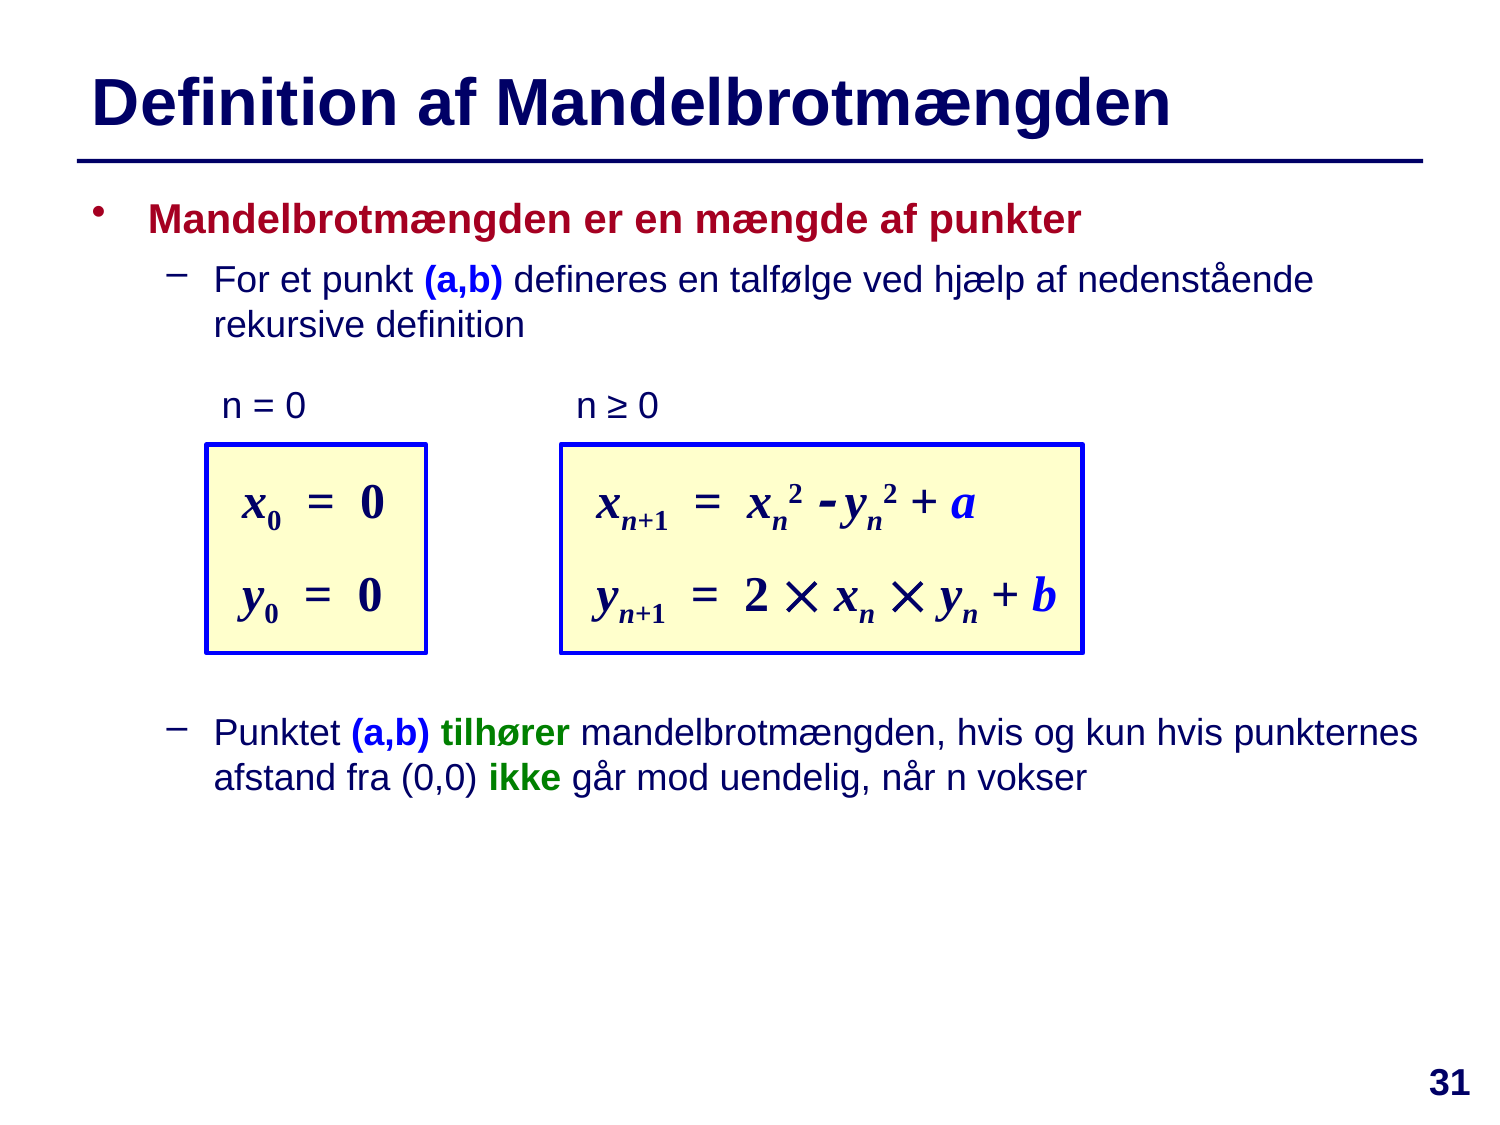

# Definition af Mandelbrotmængden
Mandelbrotmængden er en mængde af punkter
For et punkt (a,b) defineres en talfølge ved hjælp af nedenstående rekursive definition
n = 0
n ≥ 0
xn+1  =  xn2 − yn2 + a
yn+1  =  2 × xn × yn + b
x0  =  0
y0  =  0
Punktet (a,b) tilhører mandelbrotmængden, hvis og kun hvis punkternes afstand fra (0,0) ikke går mod uendelig, når n vokser
31